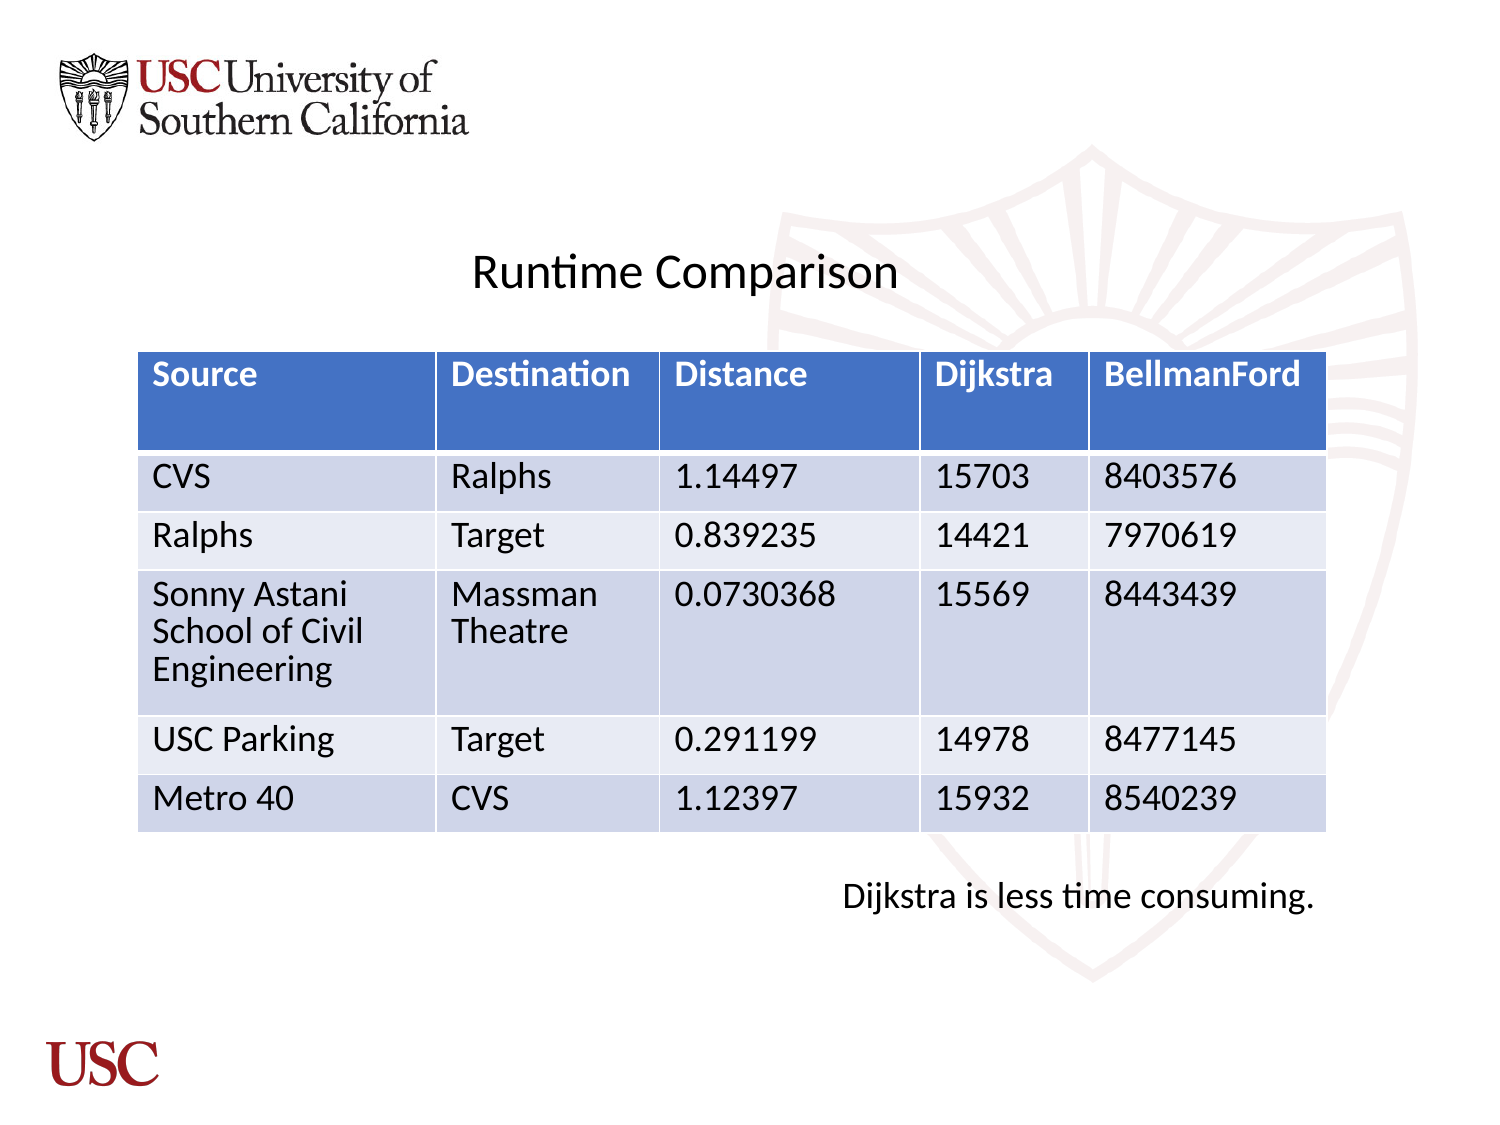

Runtime Comparison
| Source | Destination | Distance | Dijkstra | BellmanFord |
| --- | --- | --- | --- | --- |
| CVS | Ralphs | 1.14497 | 15703 | 8403576 |
| Ralphs | Target | 0.839235 | 14421 | 7970619 |
| Sonny Astani School of Civil Engineering | Massman Theatre | 0.0730368 | 15569 | 8443439 |
| USC Parking | Target | 0.291199 | 14978 | 8477145 |
| Metro 40 | CVS | 1.12397 | 15932 | 8540239 |
Dijkstra is less time consuming.